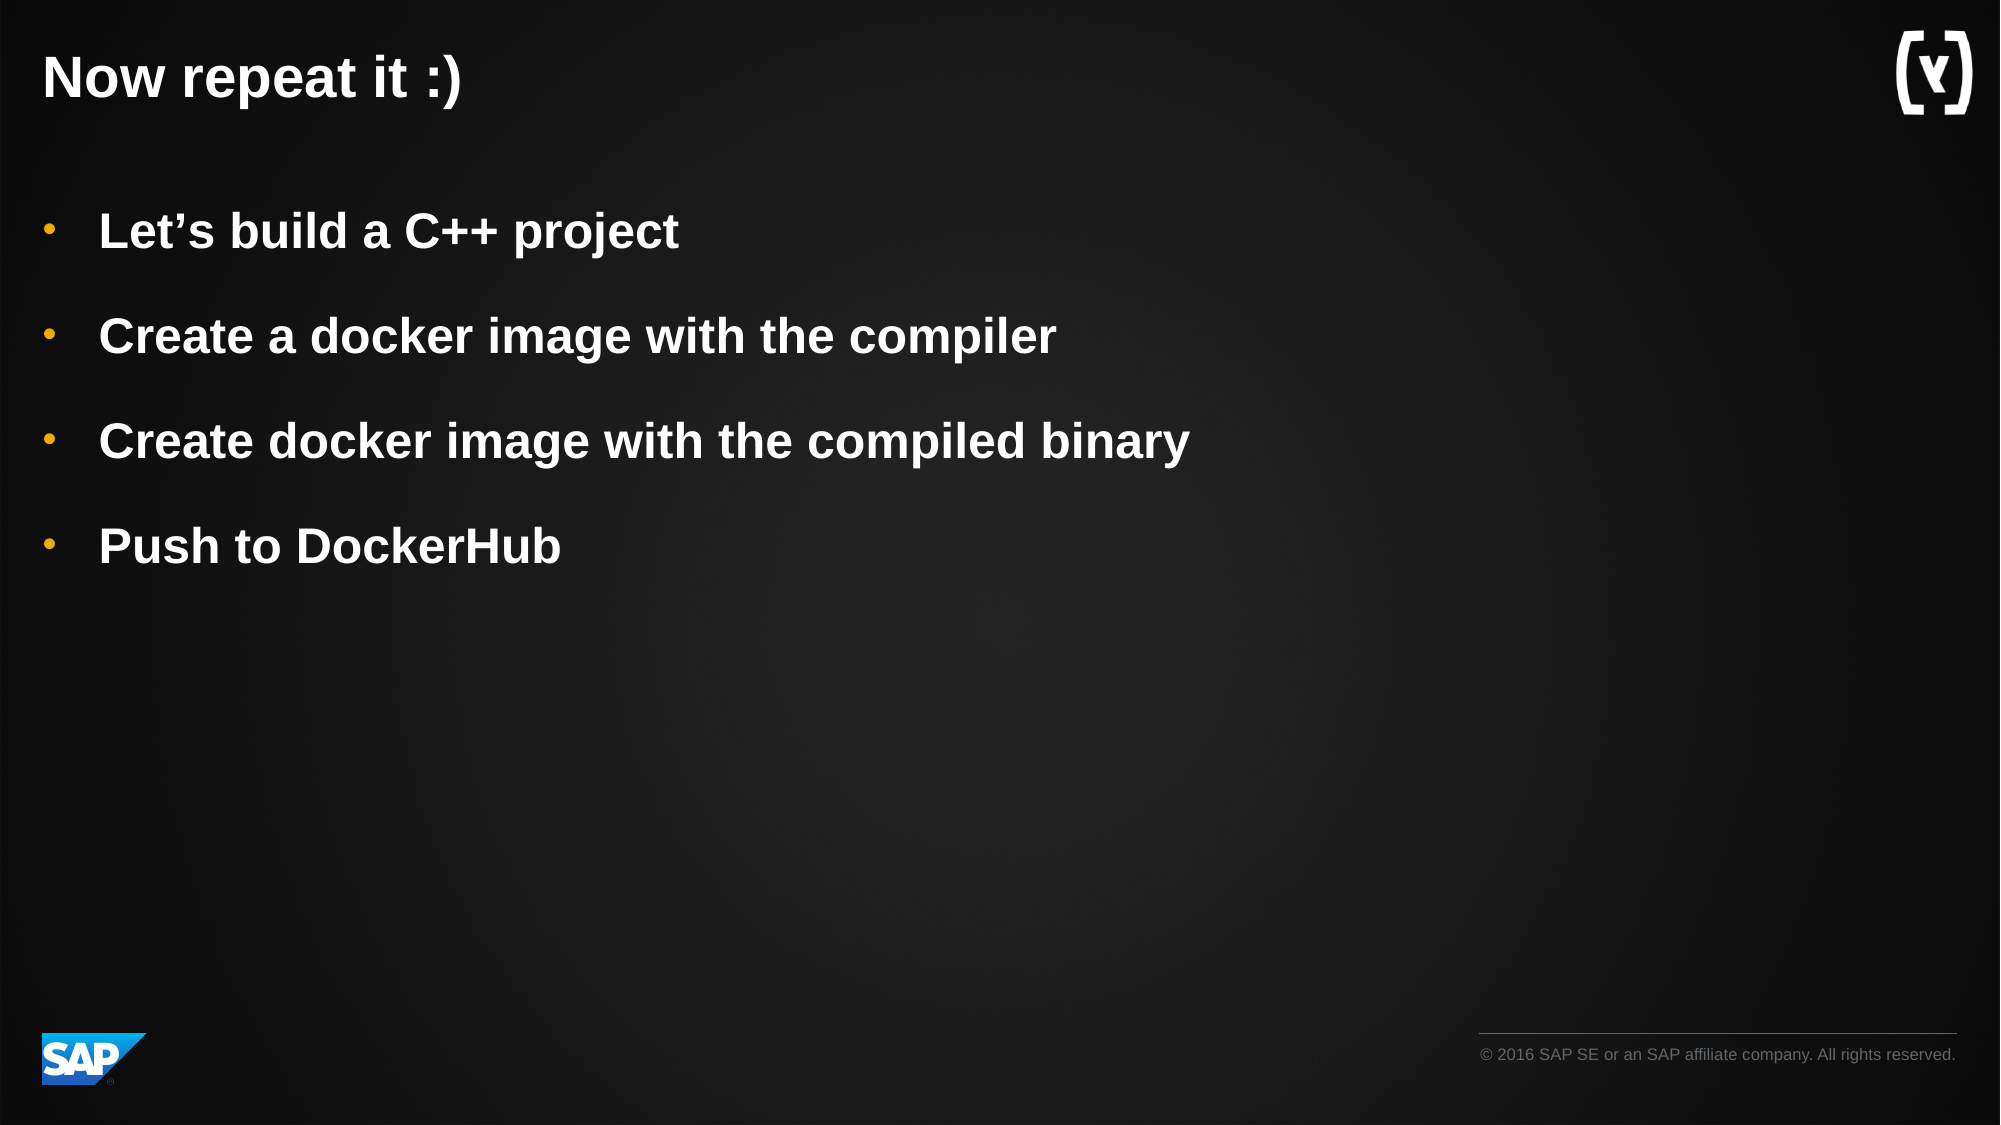

# Now repeat it :)
Let’s build a C++ project
Create a docker image with the compiler
Create docker image with the compiled binary
Push to DockerHub